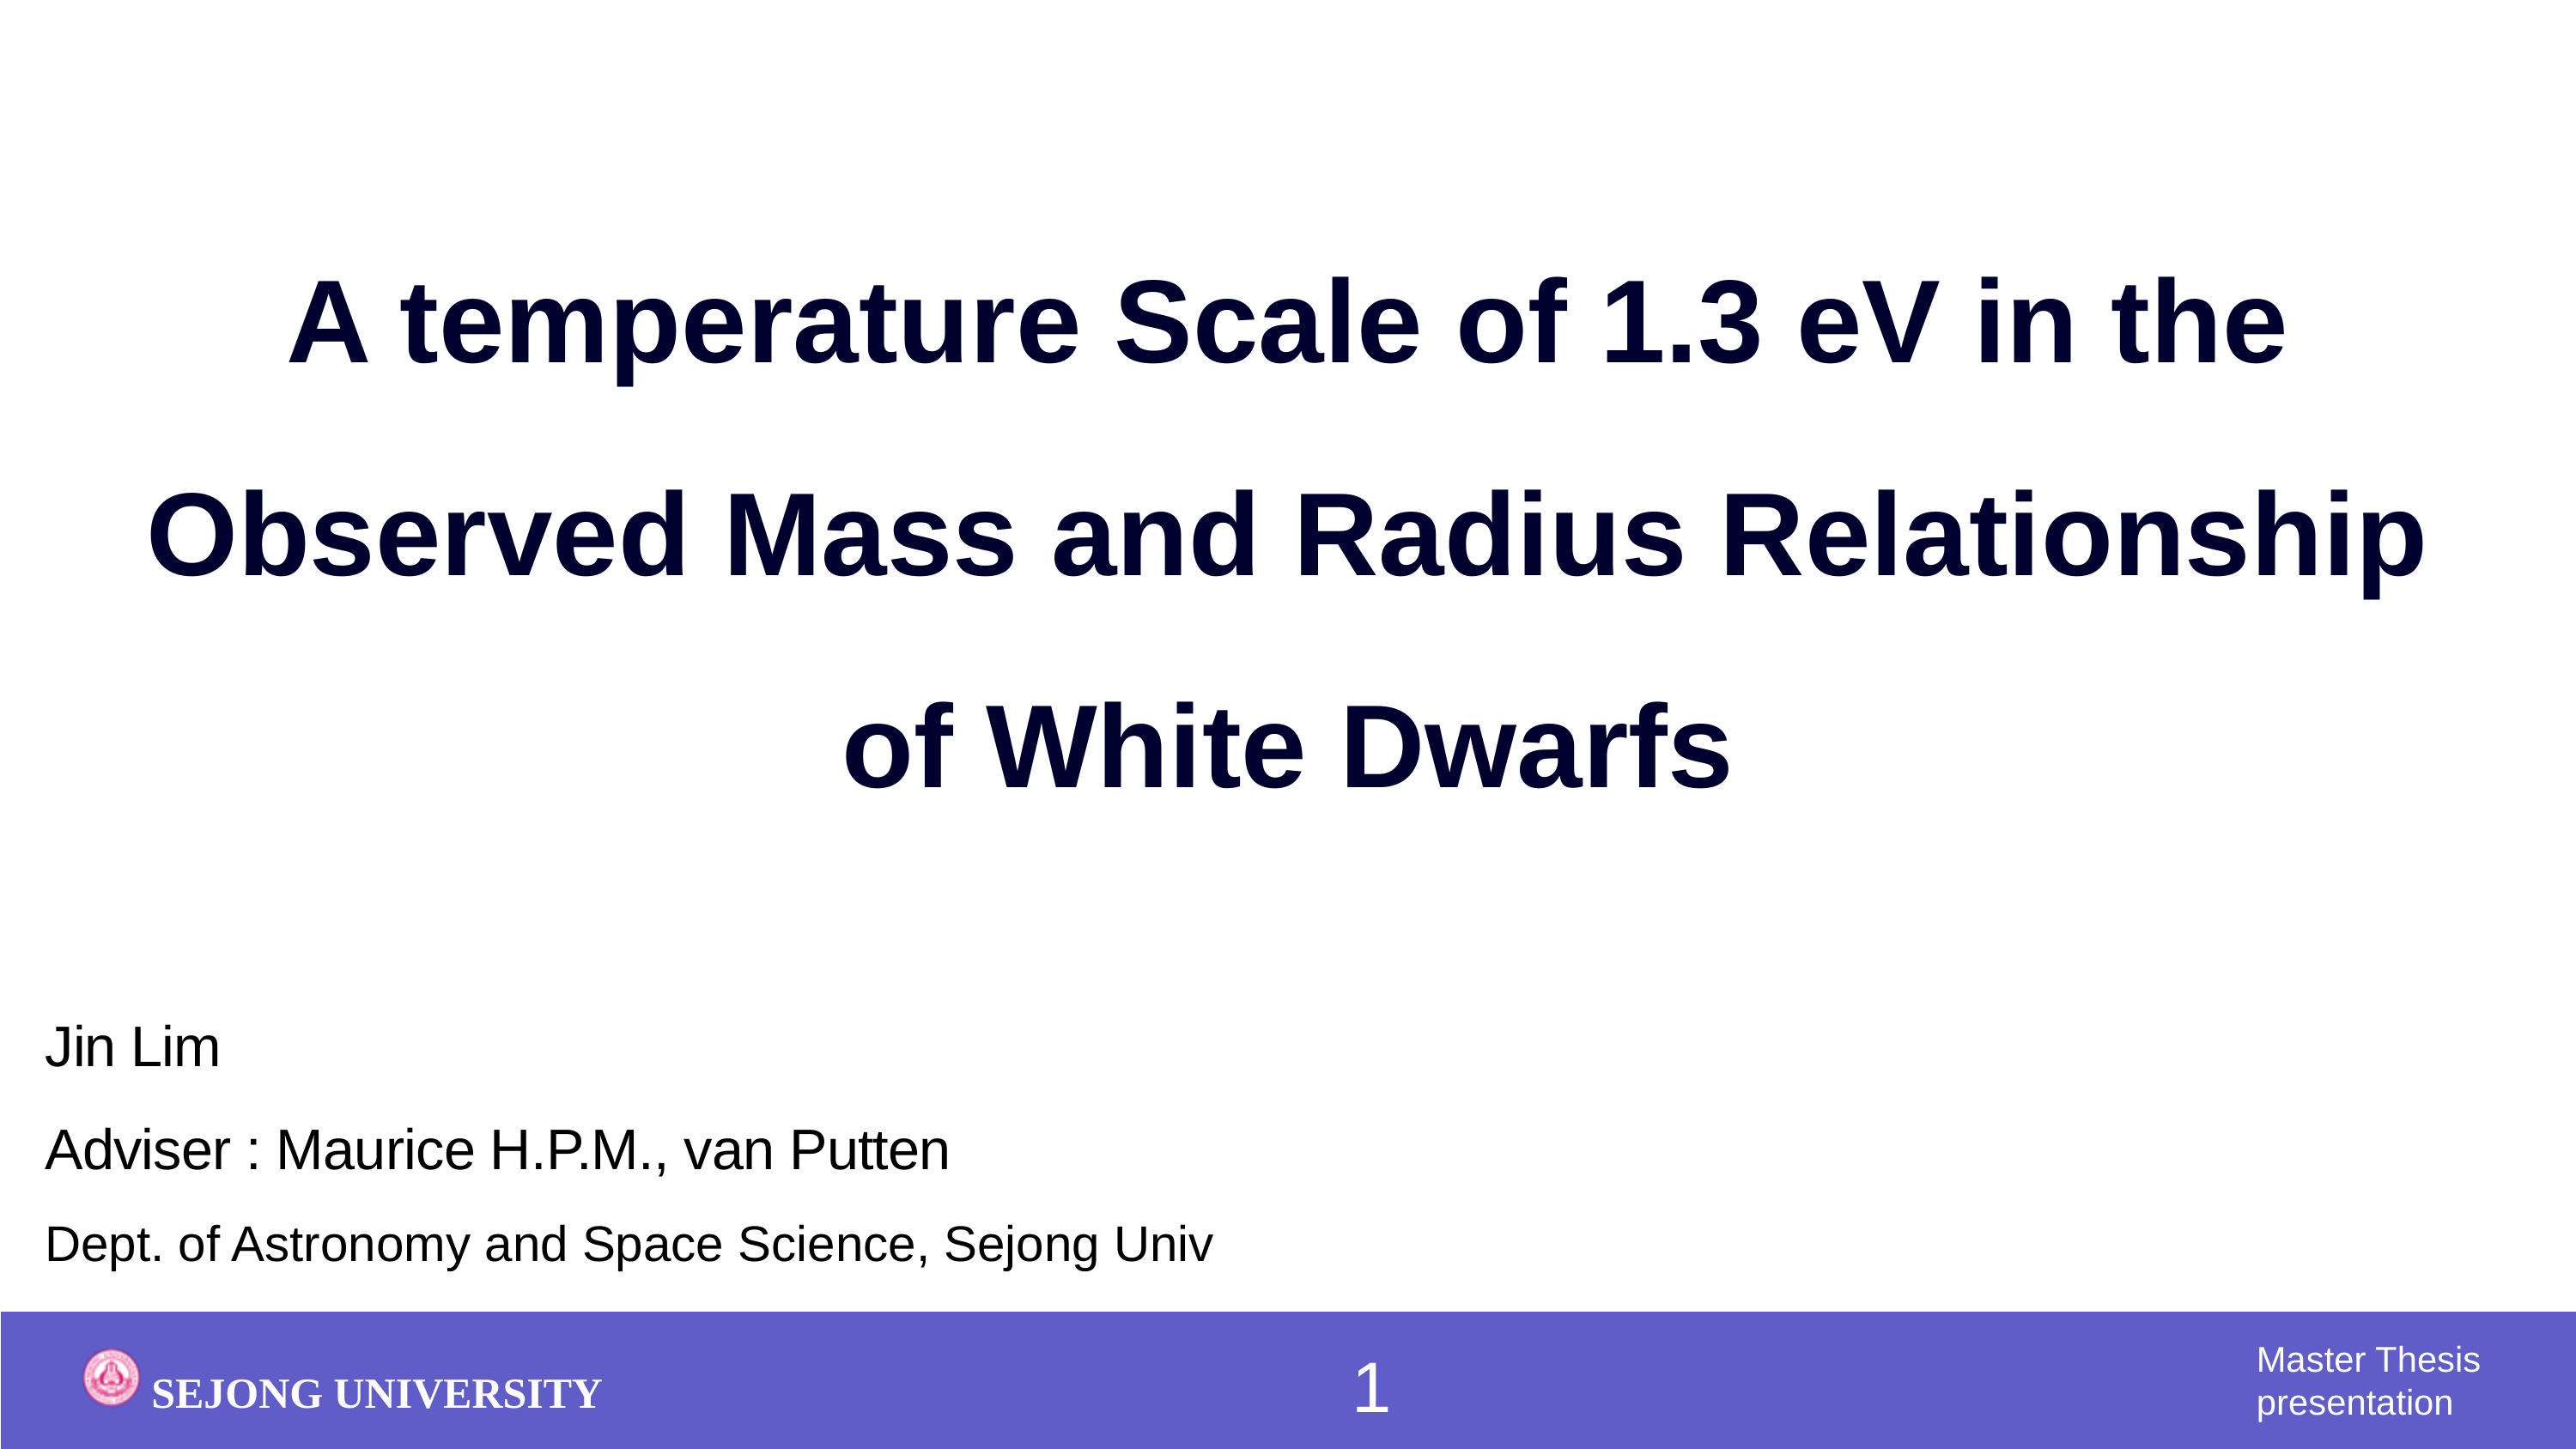

A temperature Scale of 1.3 eV in the Observed Mass and Radius Relationship of White Dwarfs
Jin Lim
Adviser : Maurice H.P.M., van Putten
Dept. of Astronomy and Space Science, Sejong Univ
1